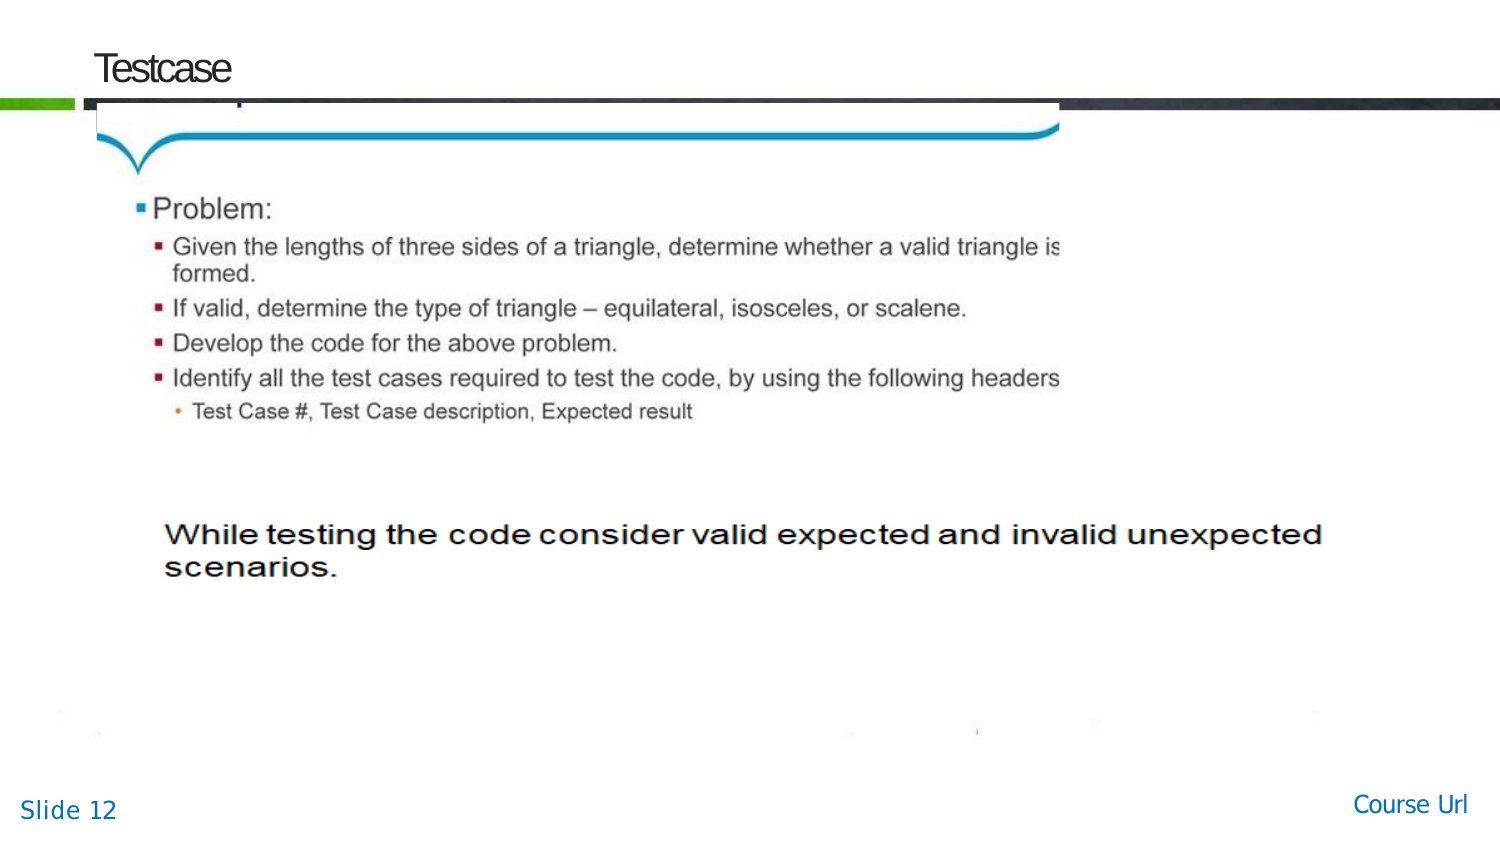

# Testcase Example

Course Url
Slide 12